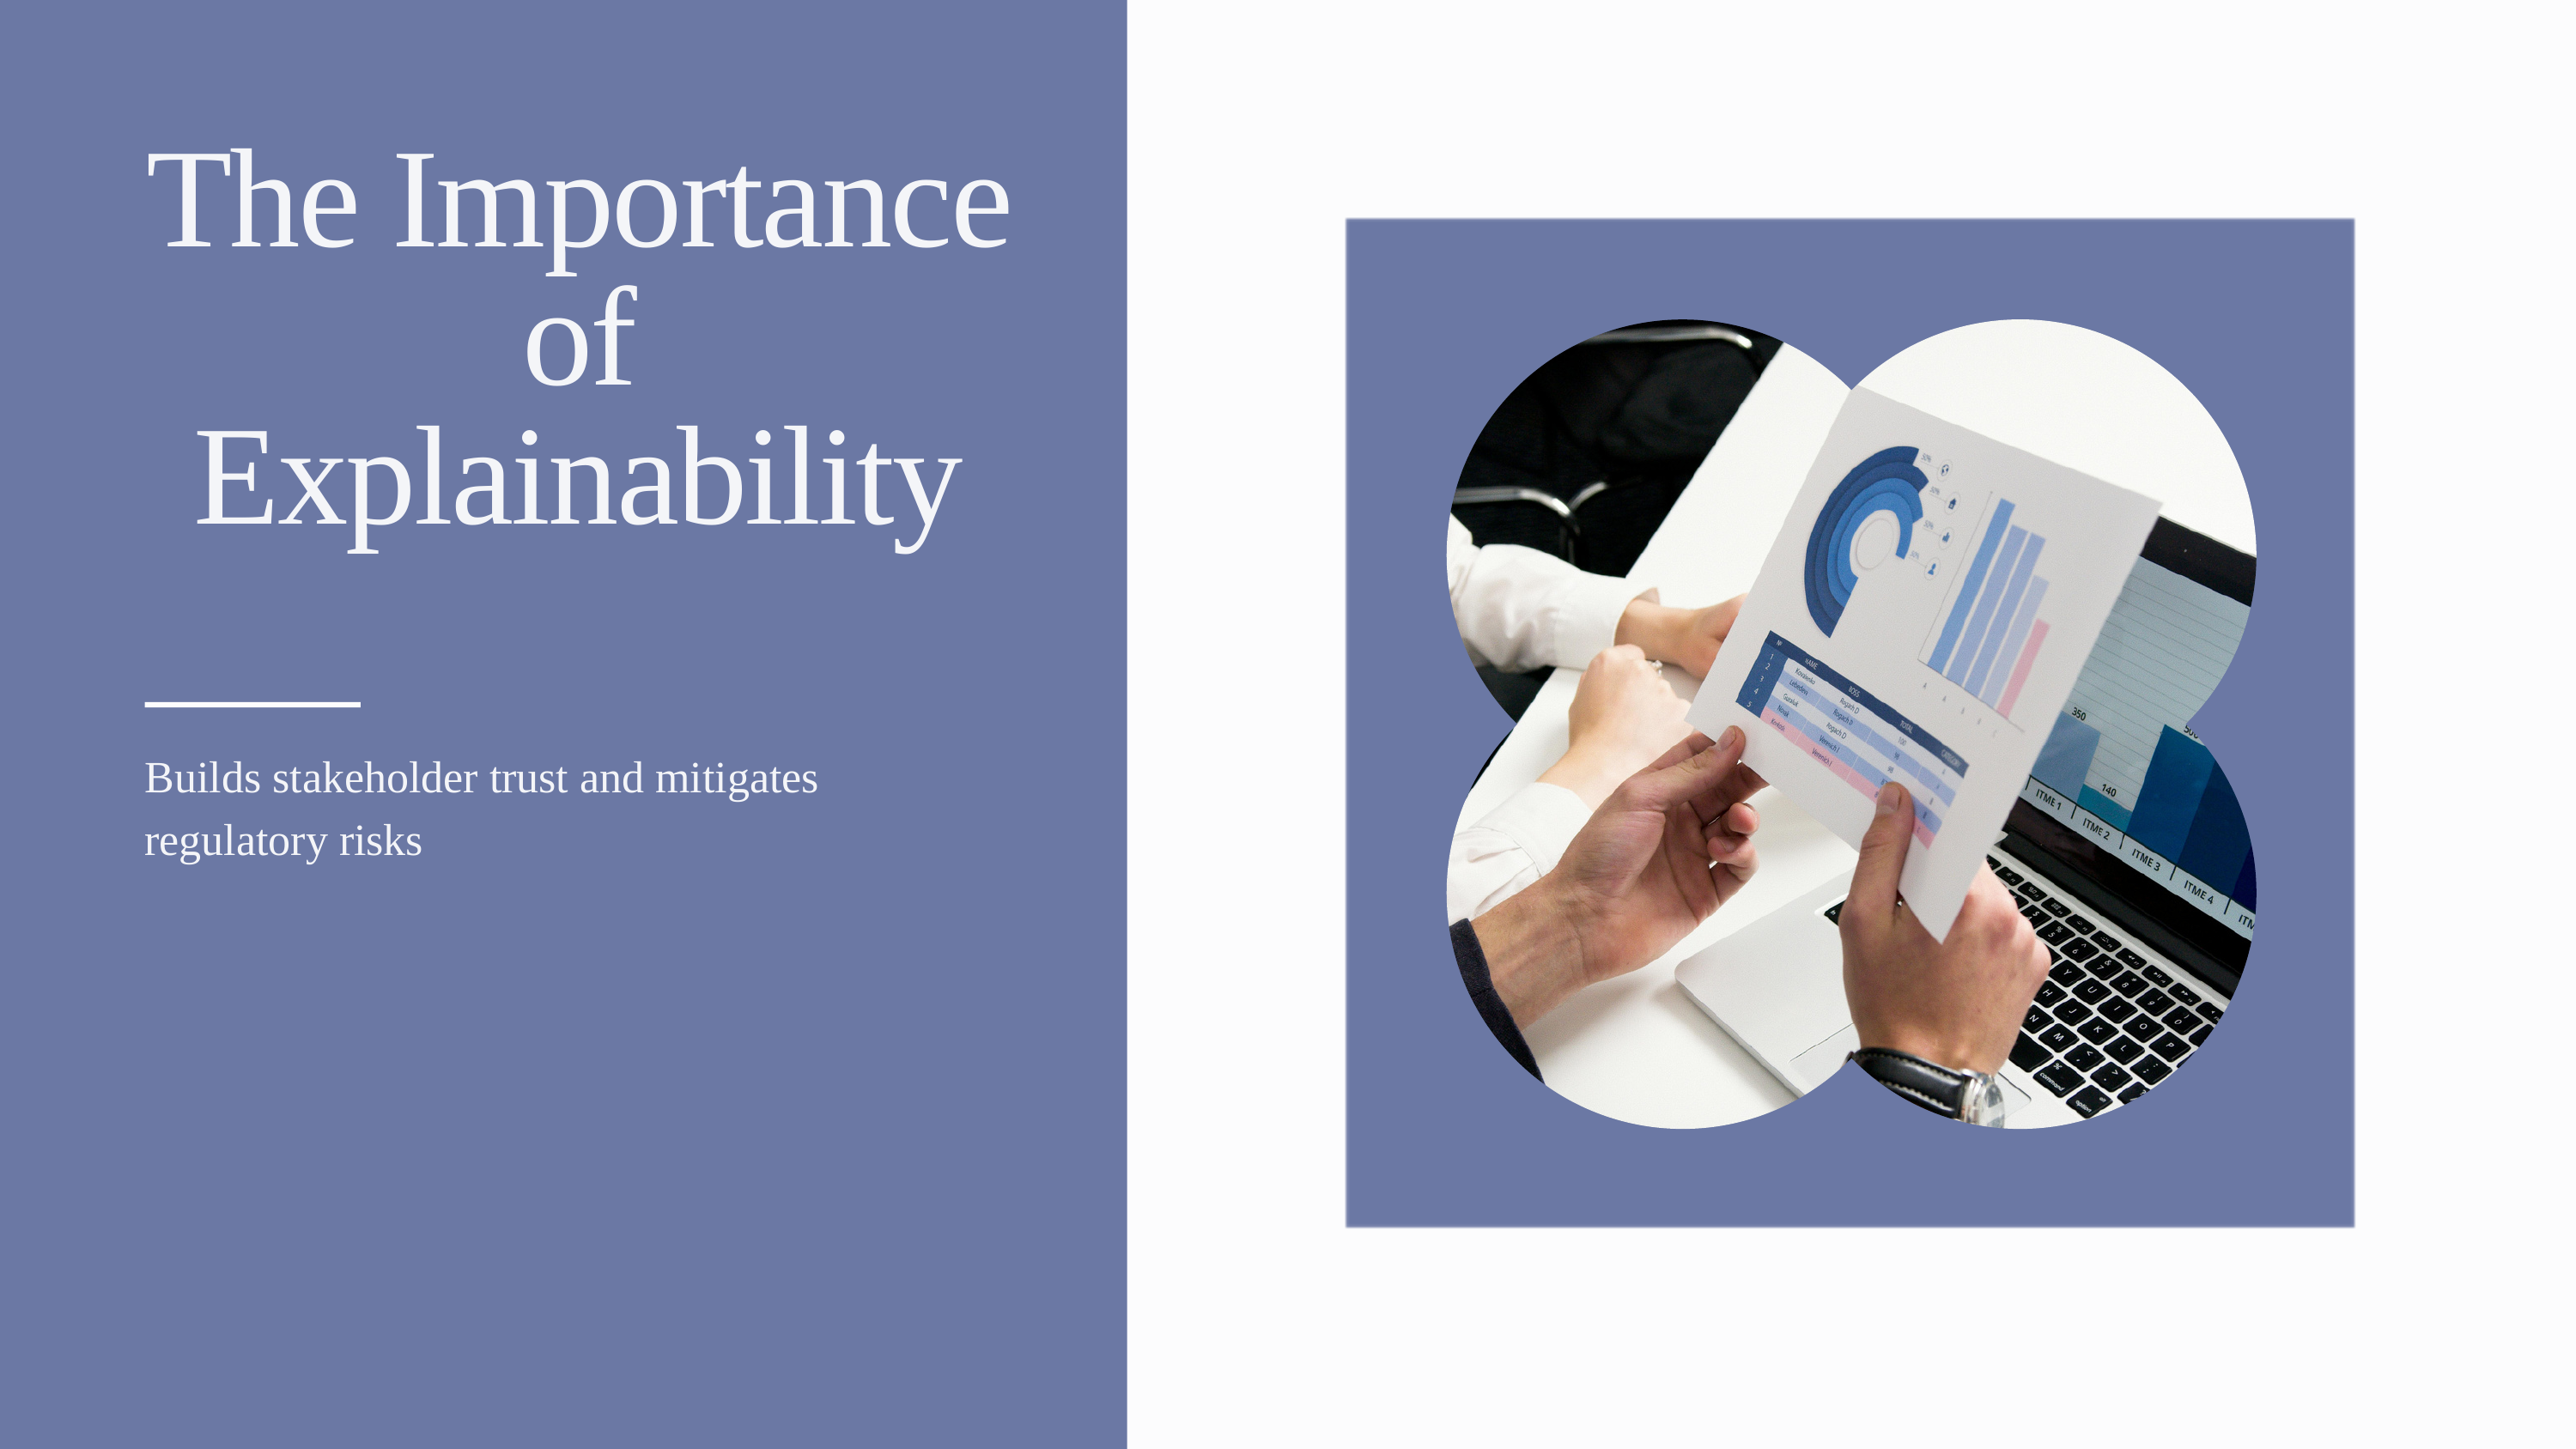

The Importance of Explainability

Builds stakeholder trust and mitigates regulatory risks